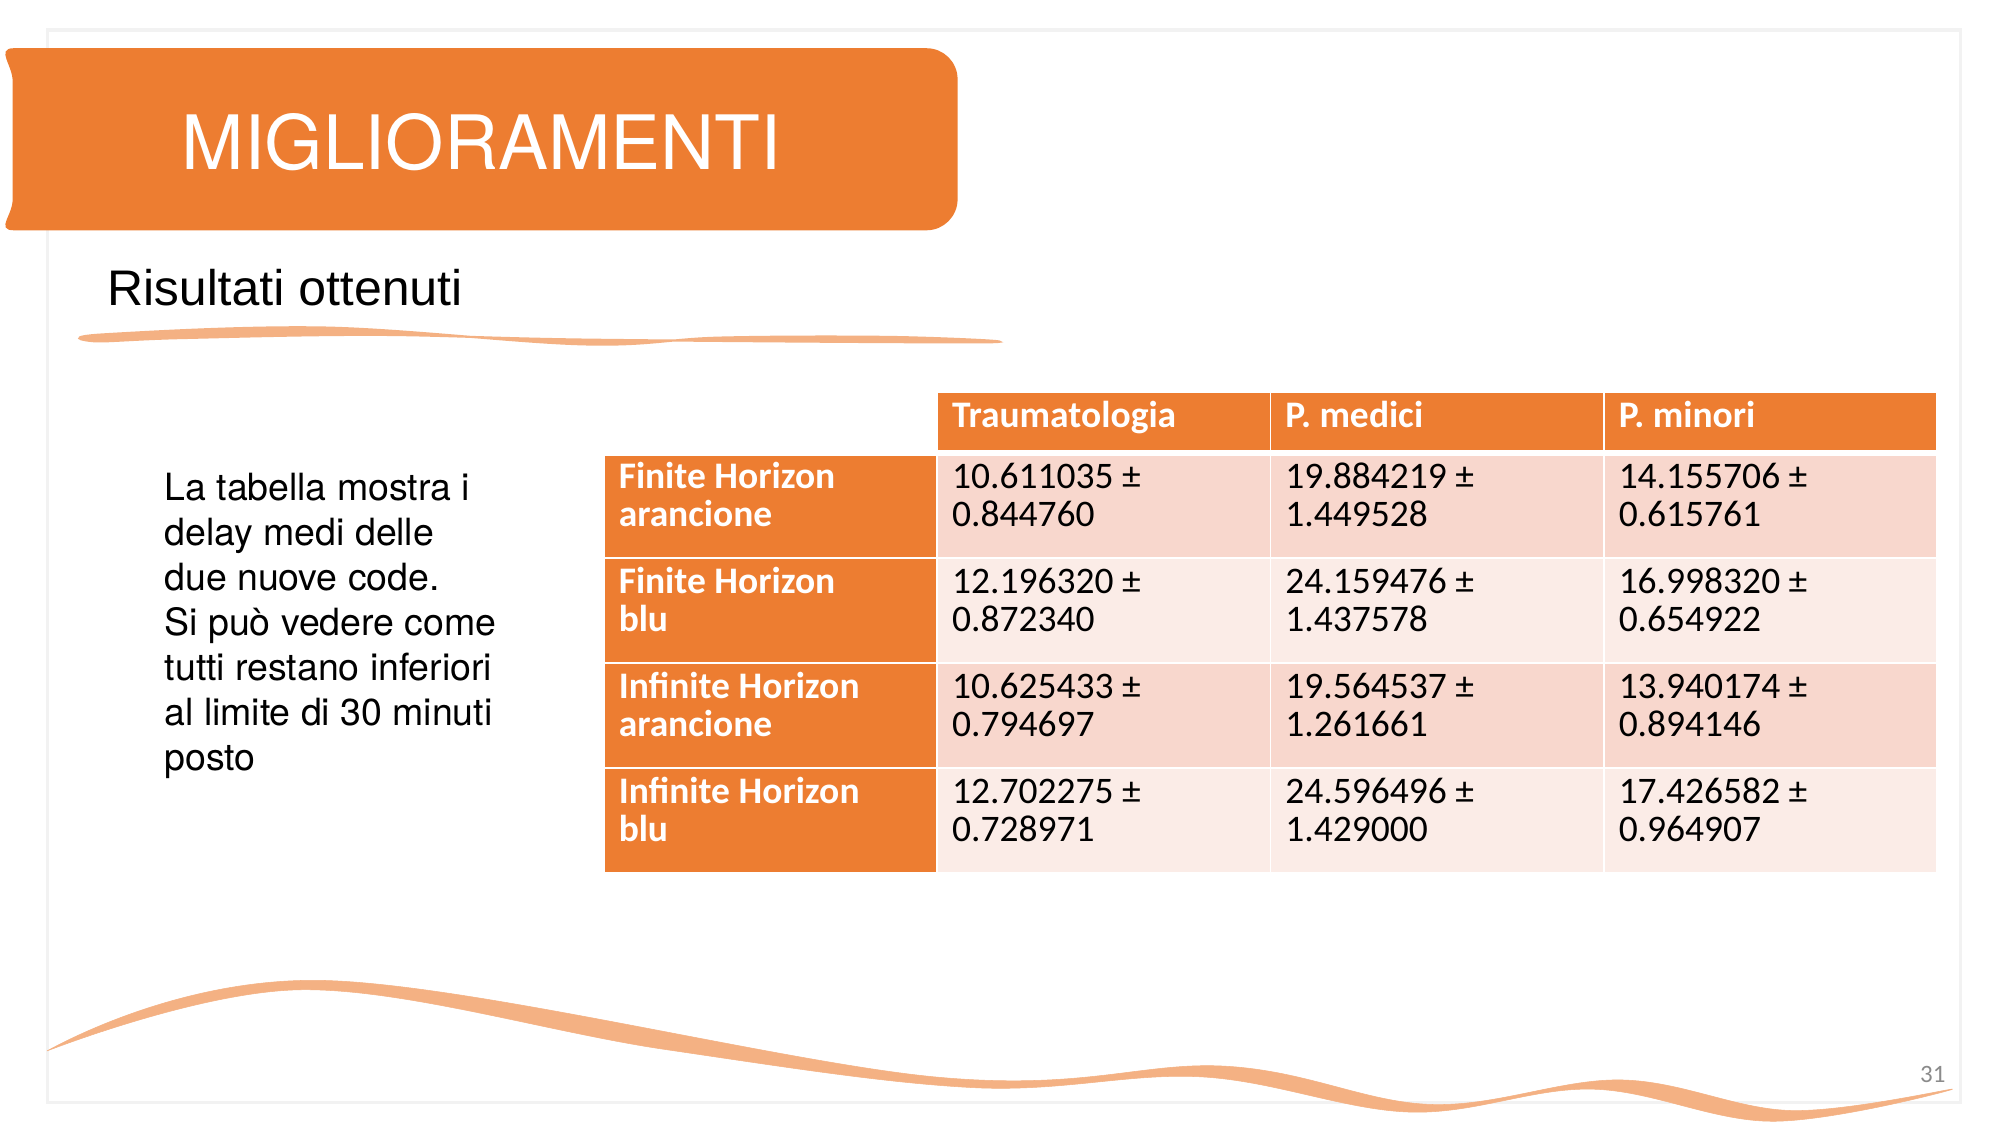

MIGLIORAMENTI
Risultati ottenuti

|  | Traumatologia | P. medici | P. minori |
| --- | --- | --- | --- |
| Finite Horizon arancione | 10.611035 ± 0.844760 | 19.884219 ± 1.449528 | 14.155706 ± 0.615761 |
| Finite Horizon blu | 12.196320 ± 0.872340 | 24.159476 ± 1.437578 | 16.998320 ± 0.654922 |
| Infinite Horizon arancione | 10.625433 ± 0.794697 | 19.564537 ± 1.261661 | 13.940174 ± 0.894146 |
| Infinite Horizon blu | 12.702275 ± 0.728971 | 24.596496 ± 1.429000 | 17.426582 ± 0.964907 |
La tabella mostra i delay medi delle due nuove code.
Si può vedere come tutti restano inferiori al limite di 30 minuti posto

31